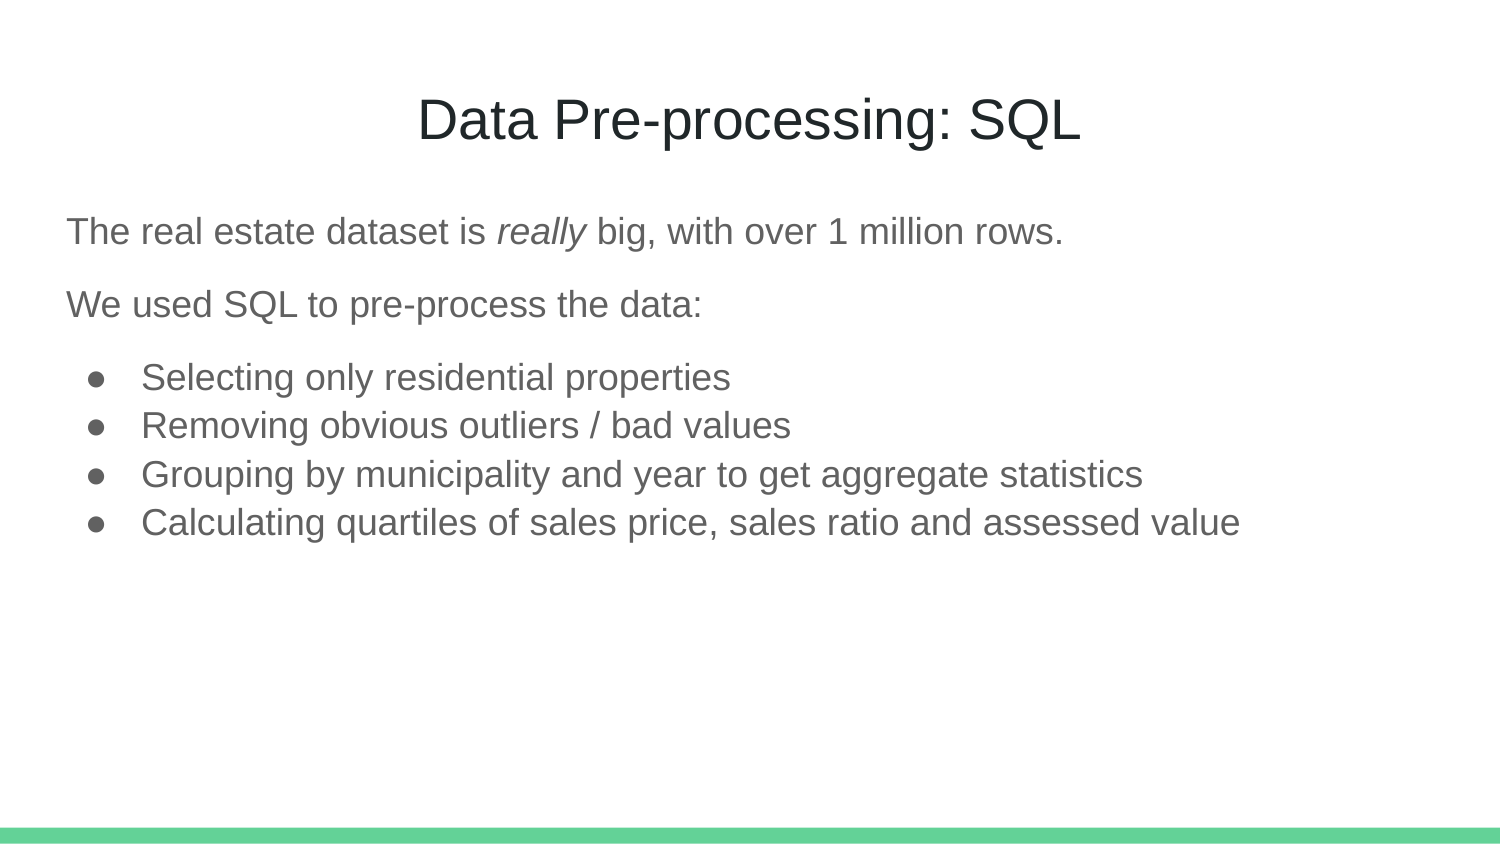

# Data Pre-processing: SQL
The real estate dataset is really big, with over 1 million rows.
We used SQL to pre-process the data:
Selecting only residential properties
Removing obvious outliers / bad values
Grouping by municipality and year to get aggregate statistics
Calculating quartiles of sales price, sales ratio and assessed value